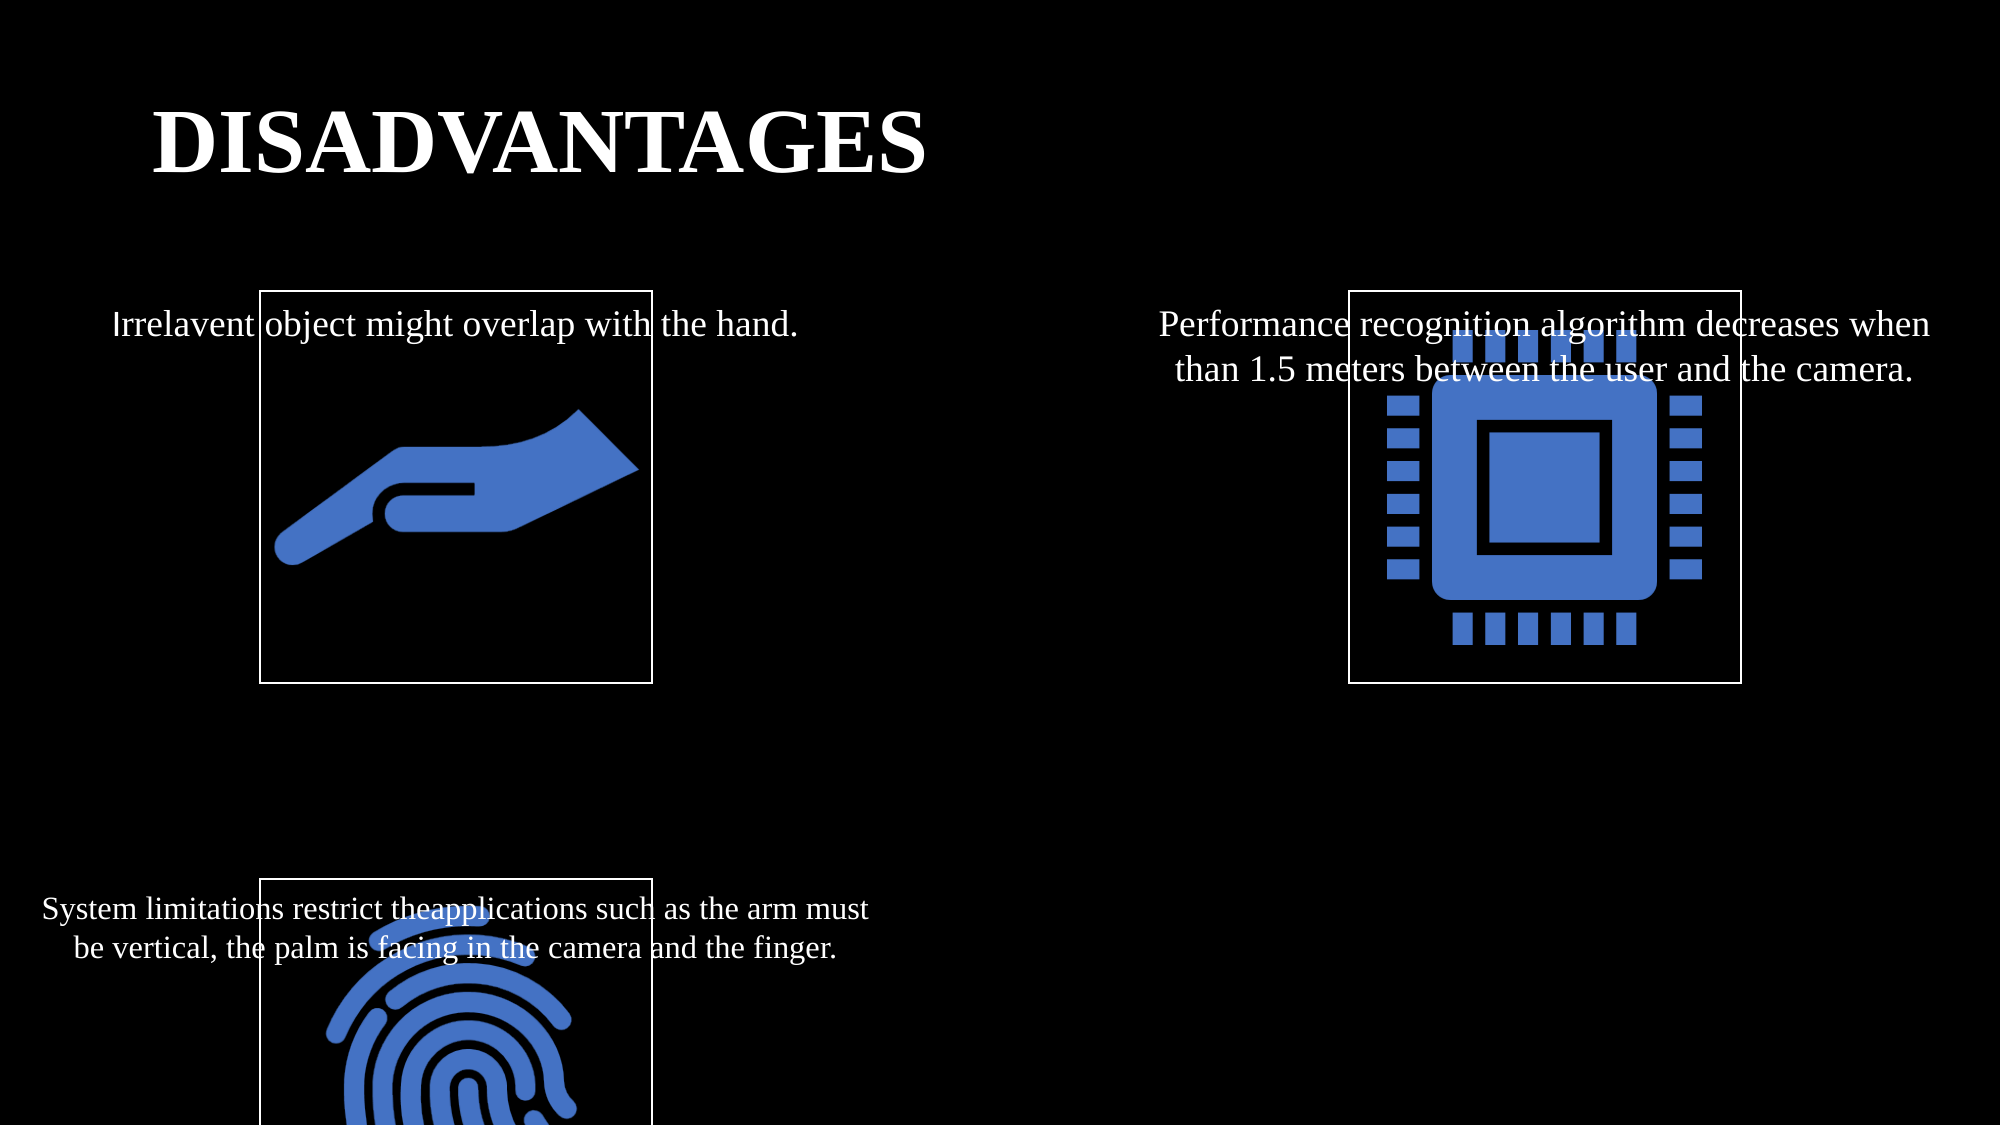

# DISADVANTAGES
Irrelavent object might overlap with the hand.
Performance recognition algorithm decreases when than 1.5 meters between the user and the camera.
System limitations restrict theapplications such as the arm must be vertical, the palm is facing in the camera and the finger.